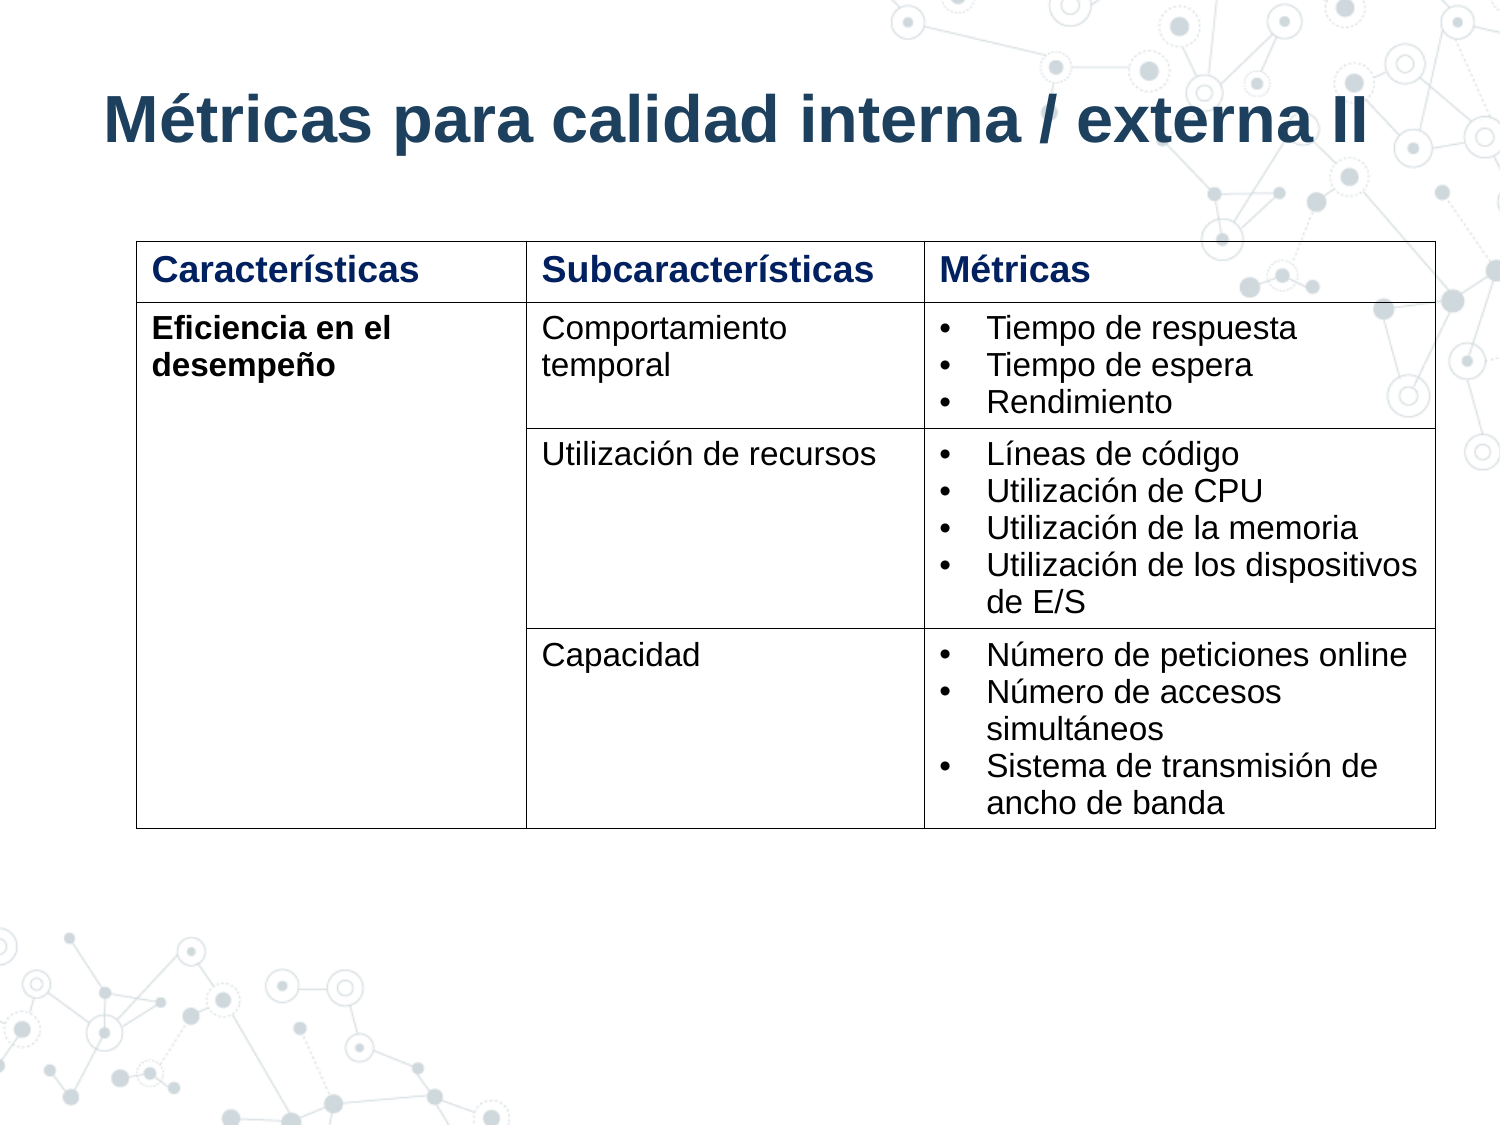

# Métricas para calidad interna / externa II
| Características | Subcaracterísticas | Métricas |
| --- | --- | --- |
| Eficiencia en el desempeño | Comportamiento temporal | Tiempo de respuesta Tiempo de espera Rendimiento |
|  | Utilización de recursos | Líneas de código Utilización de CPU Utilización de la memoria Utilización de los dispositivos de E/S |
|  | Capacidad | Número de peticiones online Número de accesos simultáneos Sistema de transmisión de ancho de banda |